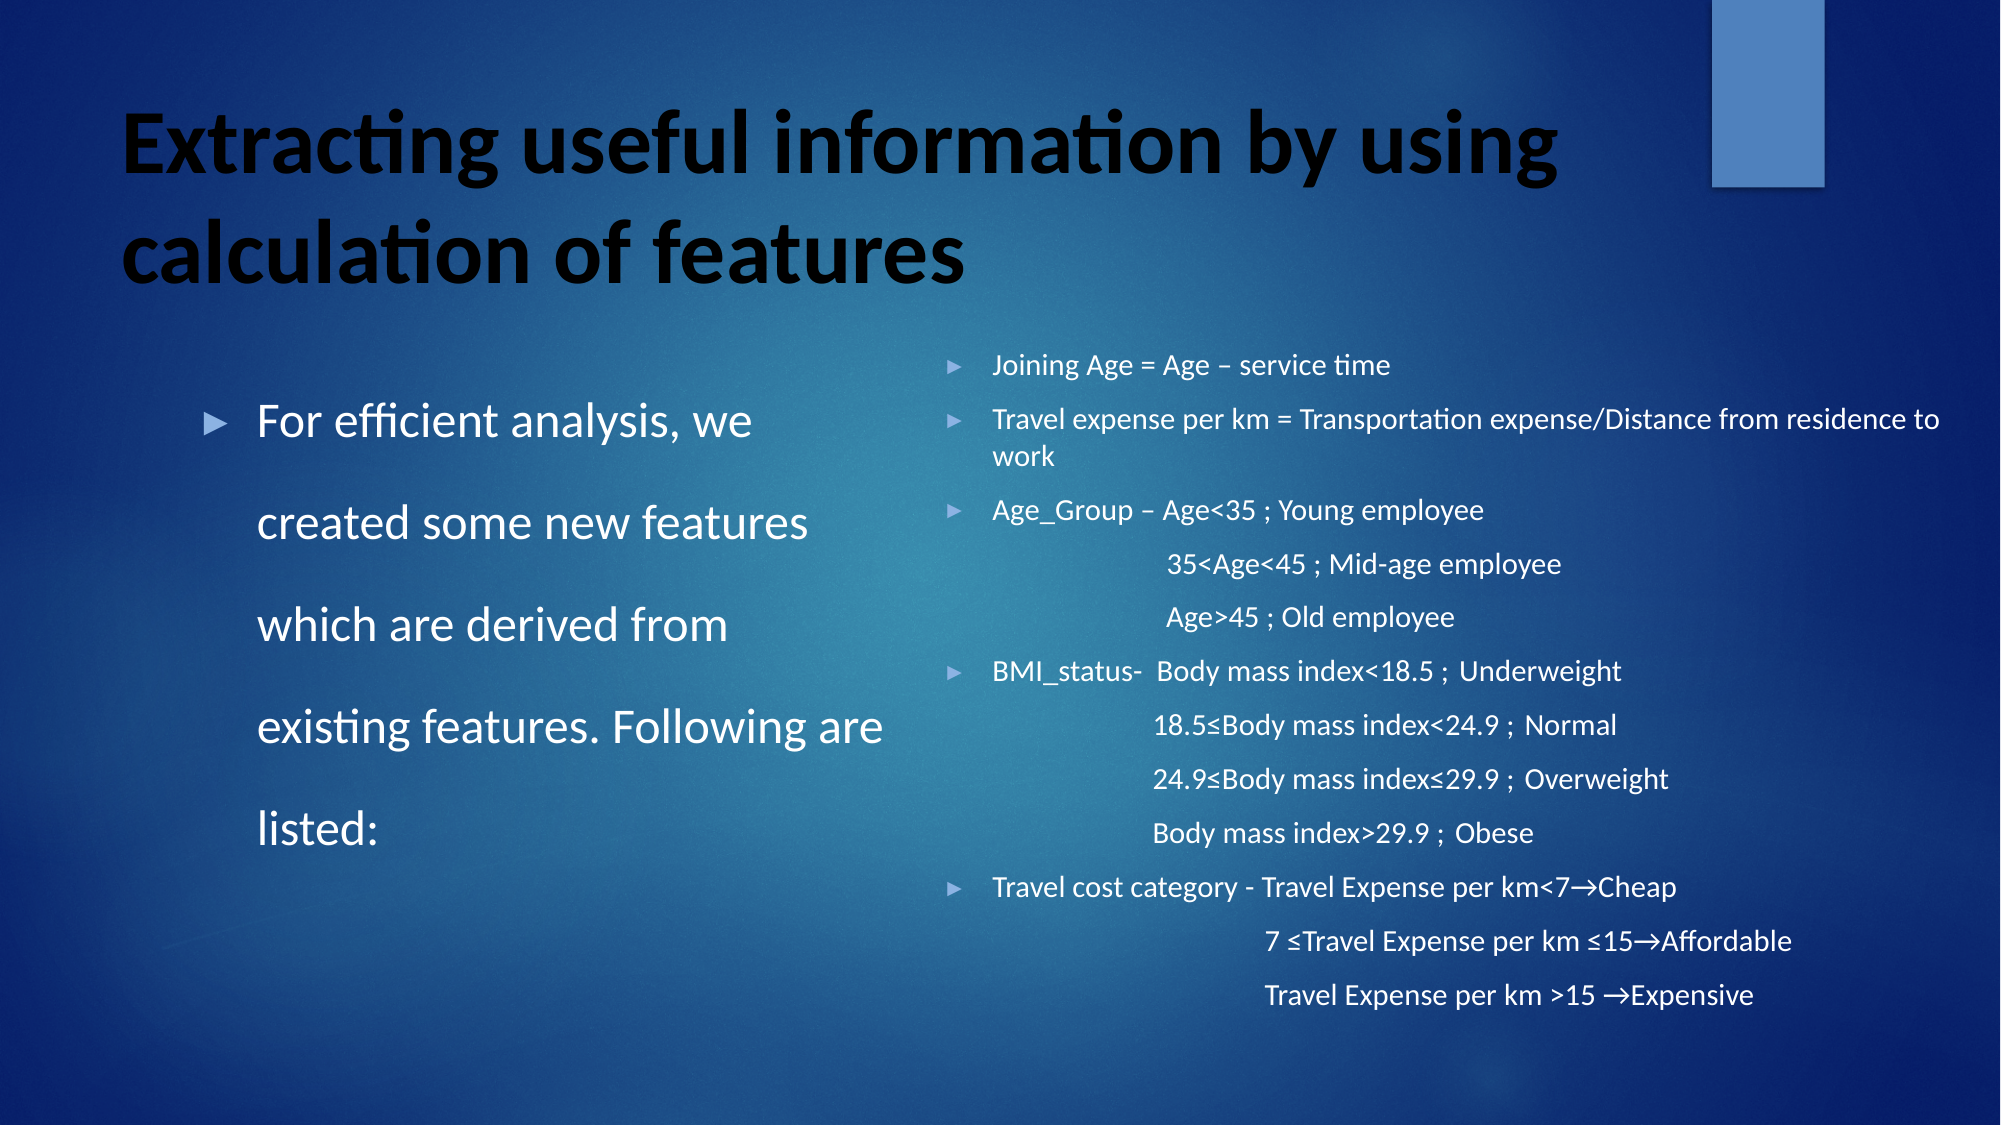

# Extracting useful information by using calculation of features
Joining Age = Age – service time
Travel expense per km = Transportation expense/Distance from residence to work
Age_Group – Age<35 ; Young employee
                                35<Age<45 ; Mid-age employee
                              Age>45 ; Old employee
BMI_status-  Body mass index<18.5 ; Underweight
                              18.5≤Body mass index<24.9 ; Normal
                              24.9≤Body mass index≤29.9 ; Overweight
                              Body mass index>29.9 ; Obese
Travel cost category - Travel Expense per km<7→Cheap
                                              7 ≤Travel Expense per km ≤15→Affordable
                                              Travel Expense per km >15 →Expensive
For efficient analysis, we created some new features which are derived from existing features. Following are listed: